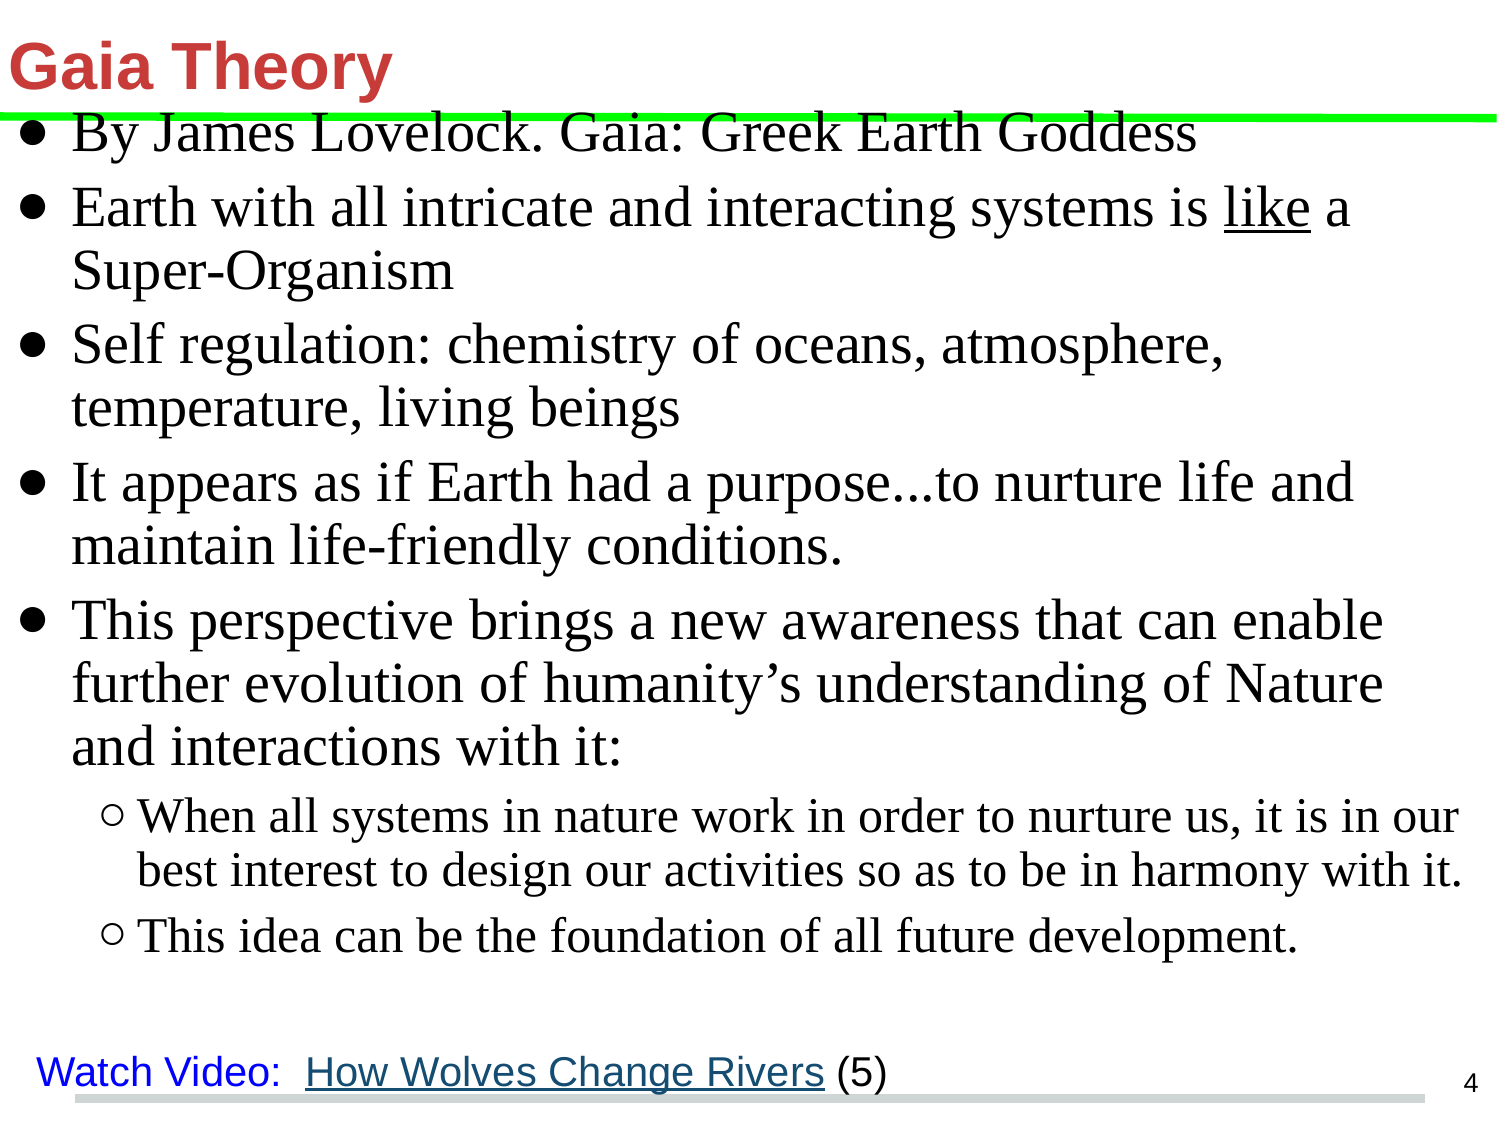

# Gaia Theory
By James Lovelock. Gaia: Greek Earth Goddess
Earth with all intricate and interacting systems is like a Super-Organism
Self regulation: chemistry of oceans, atmosphere, temperature, living beings
It appears as if Earth had a purpose...to nurture life and maintain life-friendly conditions.
This perspective brings a new awareness that can enable further evolution of humanity’s understanding of Nature and interactions with it:
When all systems in nature work in order to nurture us, it is in our best interest to design our activities so as to be in harmony with it.
This idea can be the foundation of all future development.
Watch Video:  How Wolves Change Rivers (5)
4